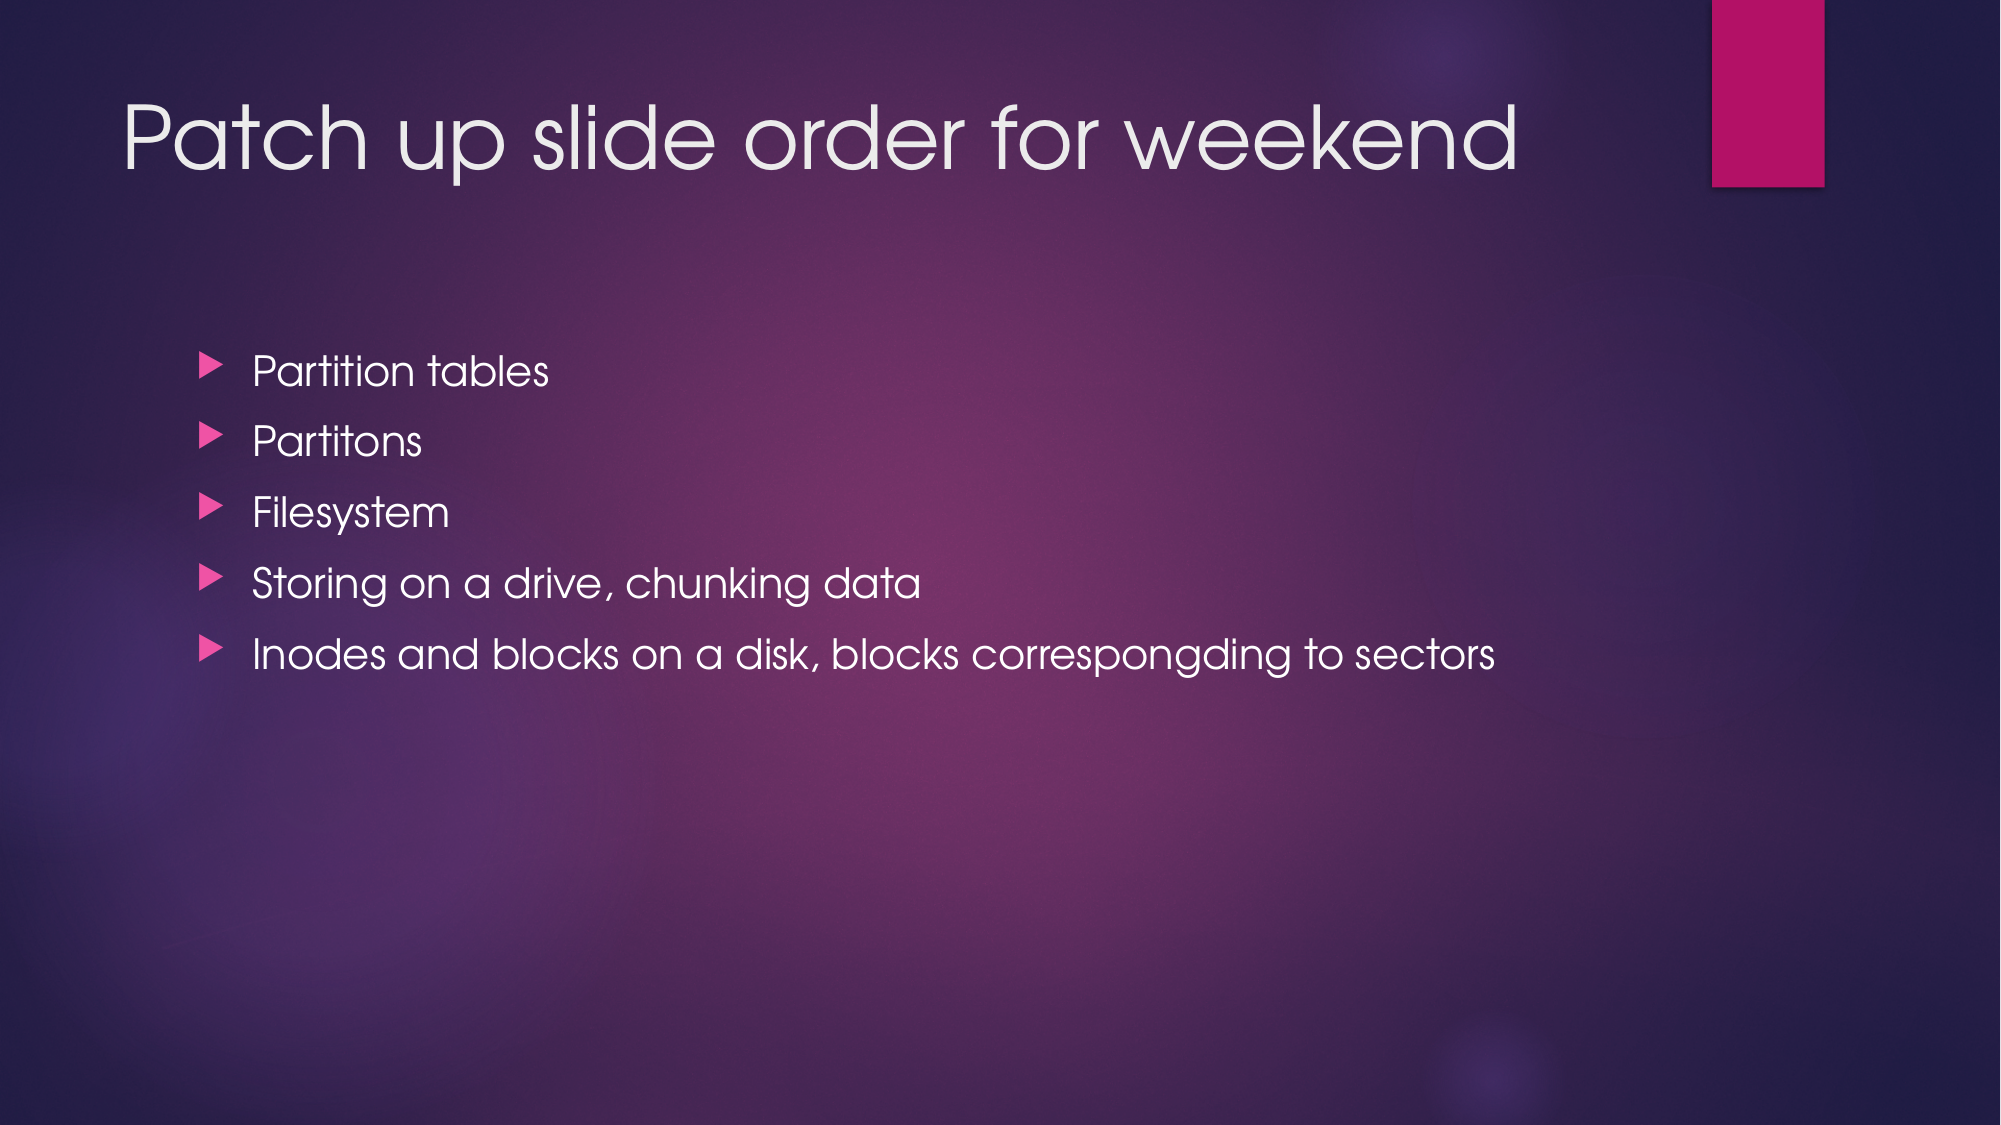

# Patch up slide order for weekend
Partition tables
Partitons
Filesystem
Storing on a drive, chunking data
Inodes and blocks on a disk, blocks correspongding to sectors